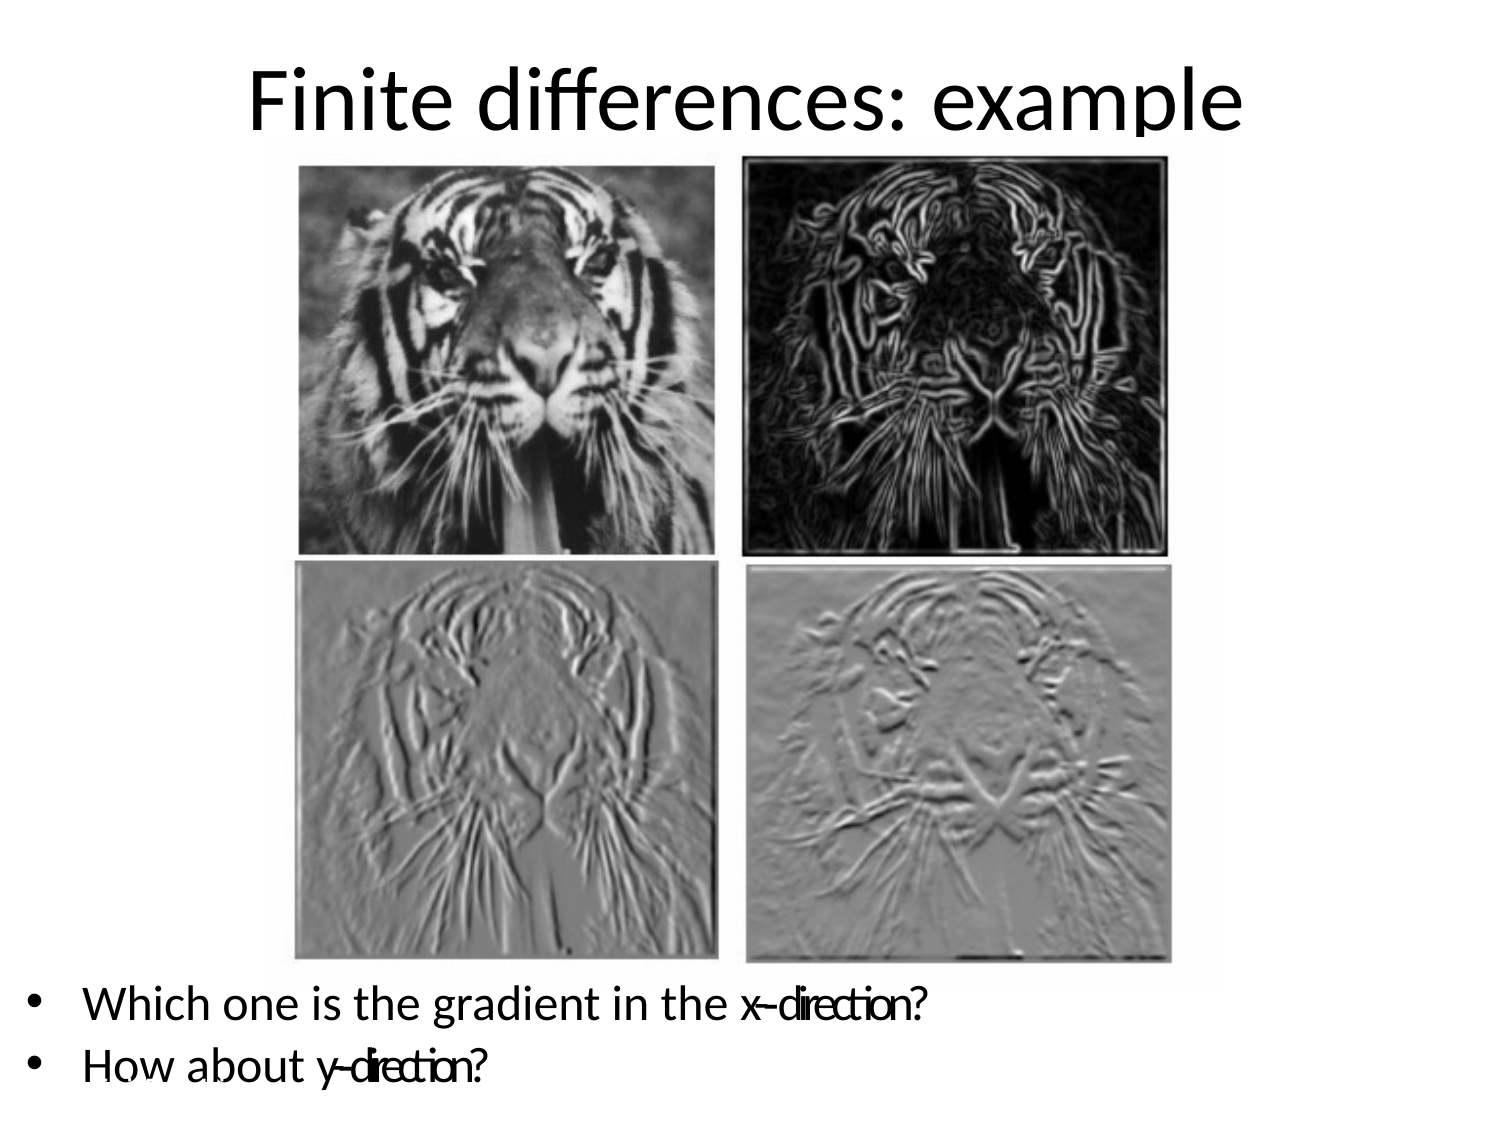

# Finite diﬀerences: example

Which one is the gradient in the x-­‐ direction?
How about y-­‐ direction?
11
2-­‐Oct-­‐14
Lecture 5 -
Fei-Fei Li